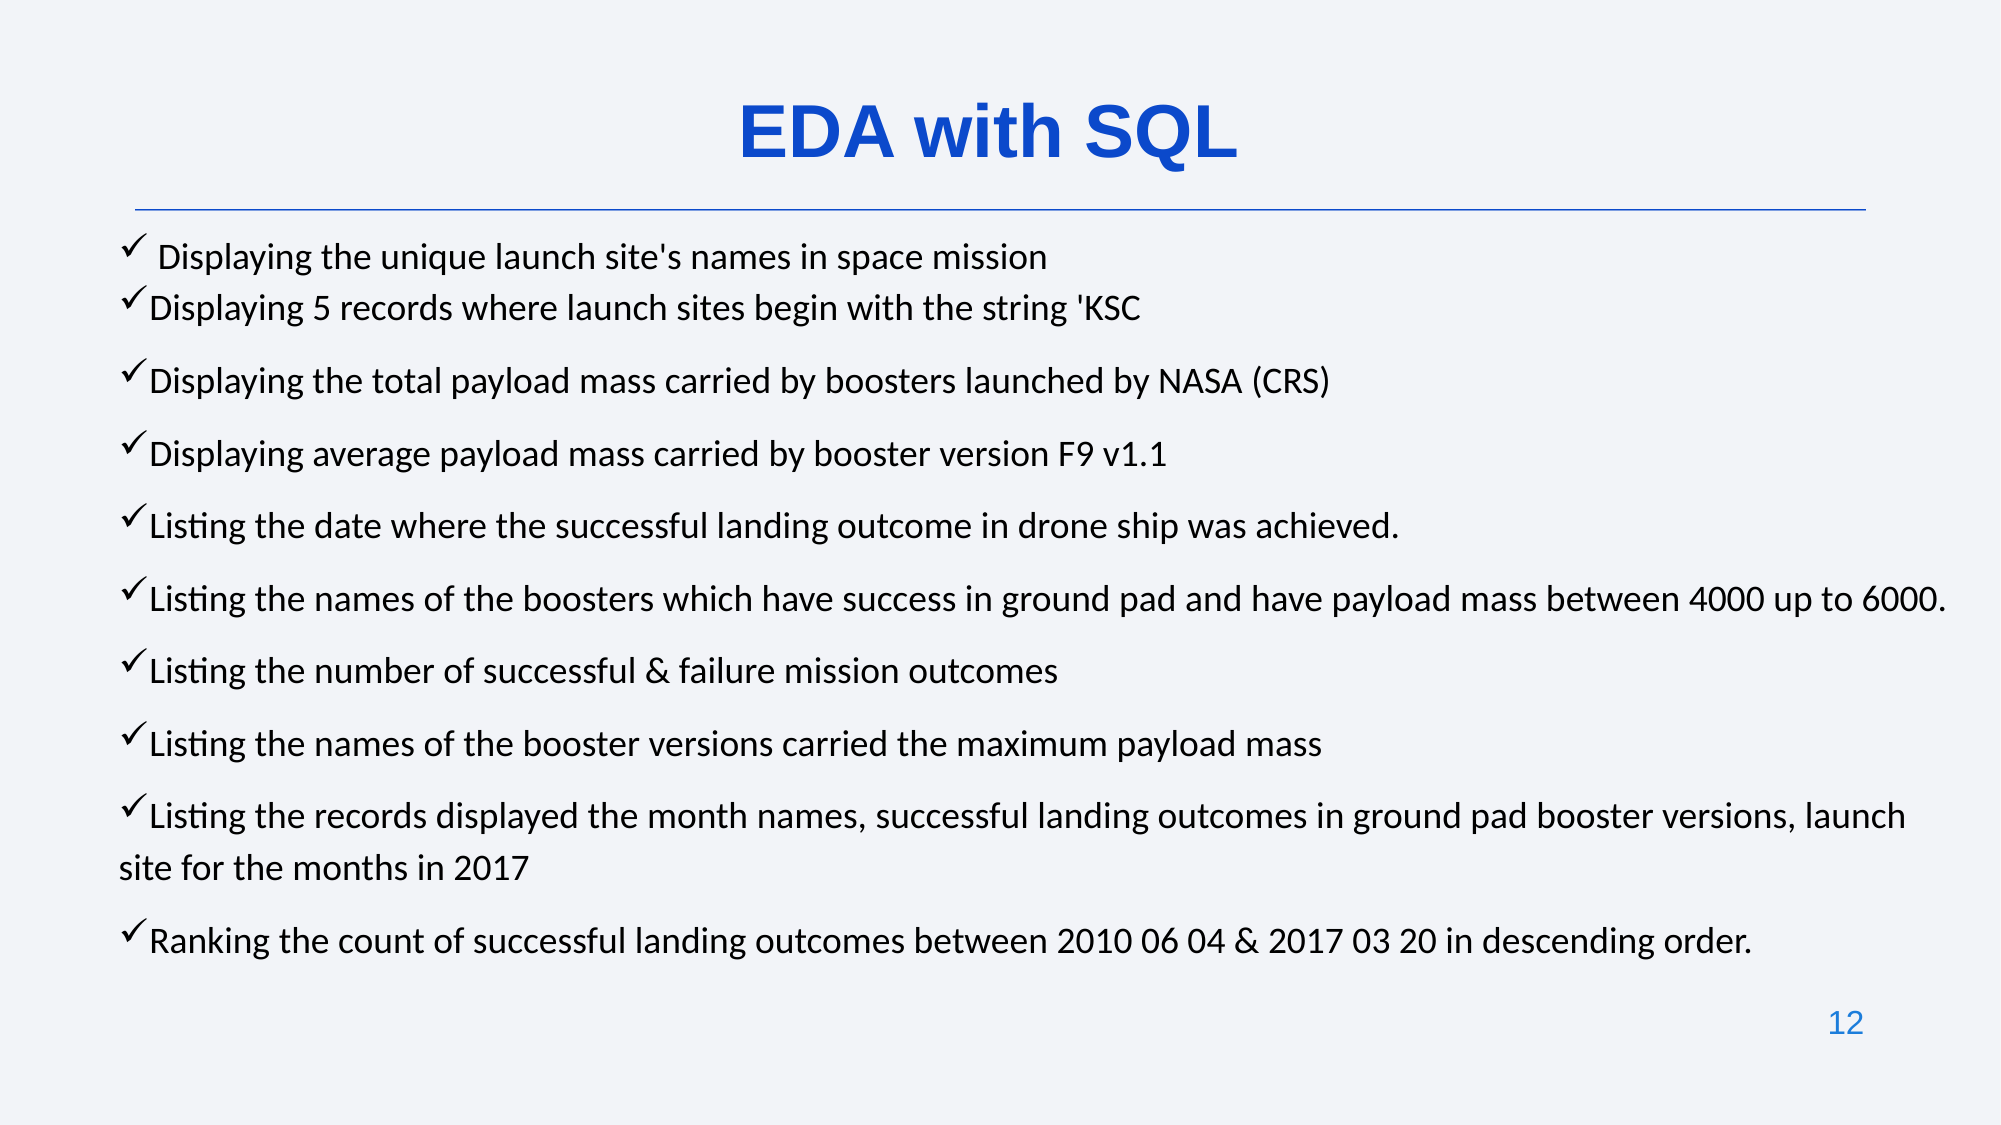

EDA with SQL
 Displaying the unique launch site's names in space mission
Displaying 5 records where launch sites begin with the string 'KSC
Displaying the total payload mass carried by boosters launched by NASA (CRS)
Displaying average payload mass carried by booster version F9 v1.1
Listing the date where the successful landing outcome in drone ship was achieved.
Listing the names of the boosters which have success in ground pad and have payload mass between 4000 up to 6000.
Listing the number of successful & failure mission outcomes
Listing the names of the booster versions carried the maximum payload mass
Listing the records displayed the month names, successful landing outcomes in ground pad booster versions, launch site for the months in 2017
Ranking the count of successful landing outcomes between 2010 06 04 & 2017 03 20 in descending order.

12